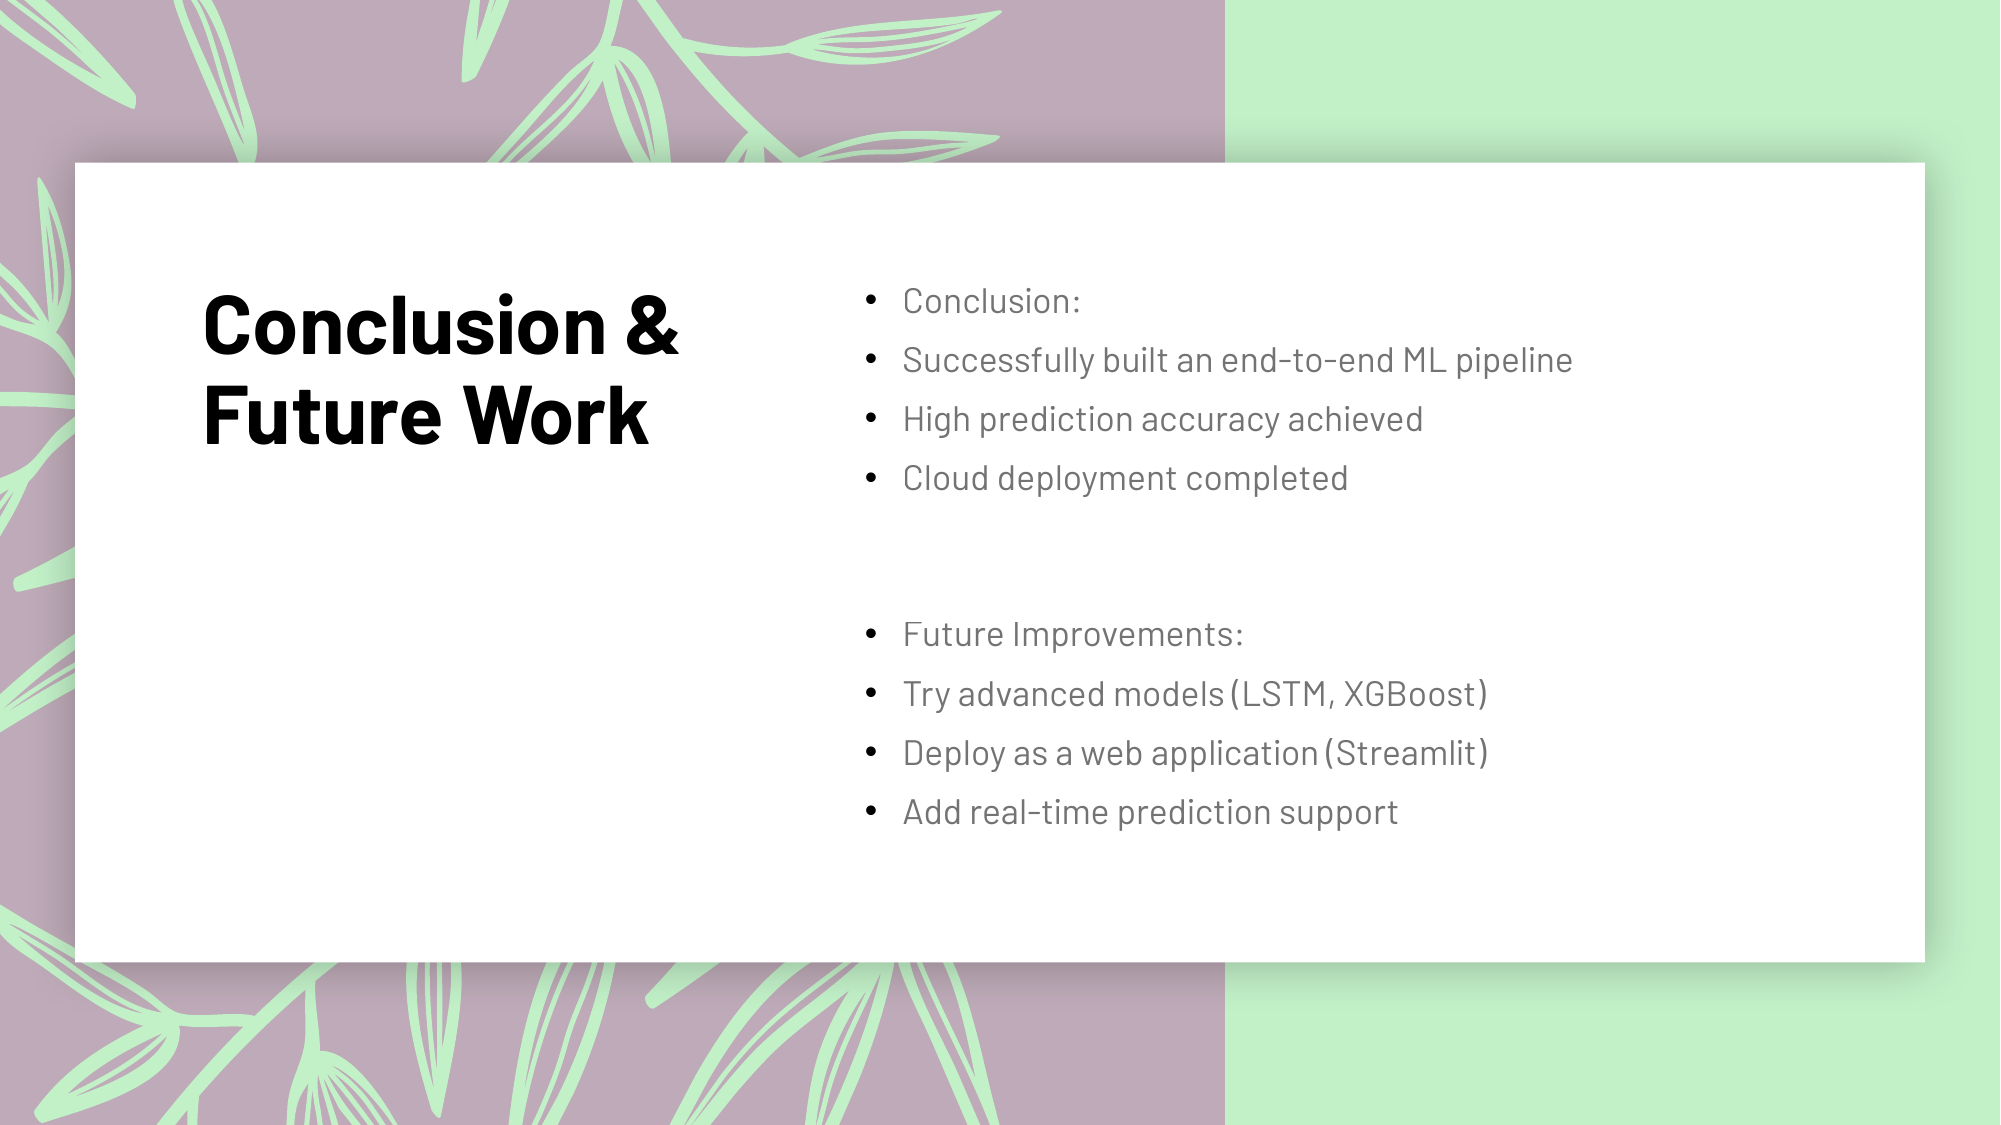

# Conclusion & Future Work
Conclusion:
Successfully built an end-to-end ML pipeline
High prediction accuracy achieved
Cloud deployment completed

Future Improvements:
Try advanced models (LSTM, XGBoost)
Deploy as a web application (Streamlit)
Add real-time prediction support